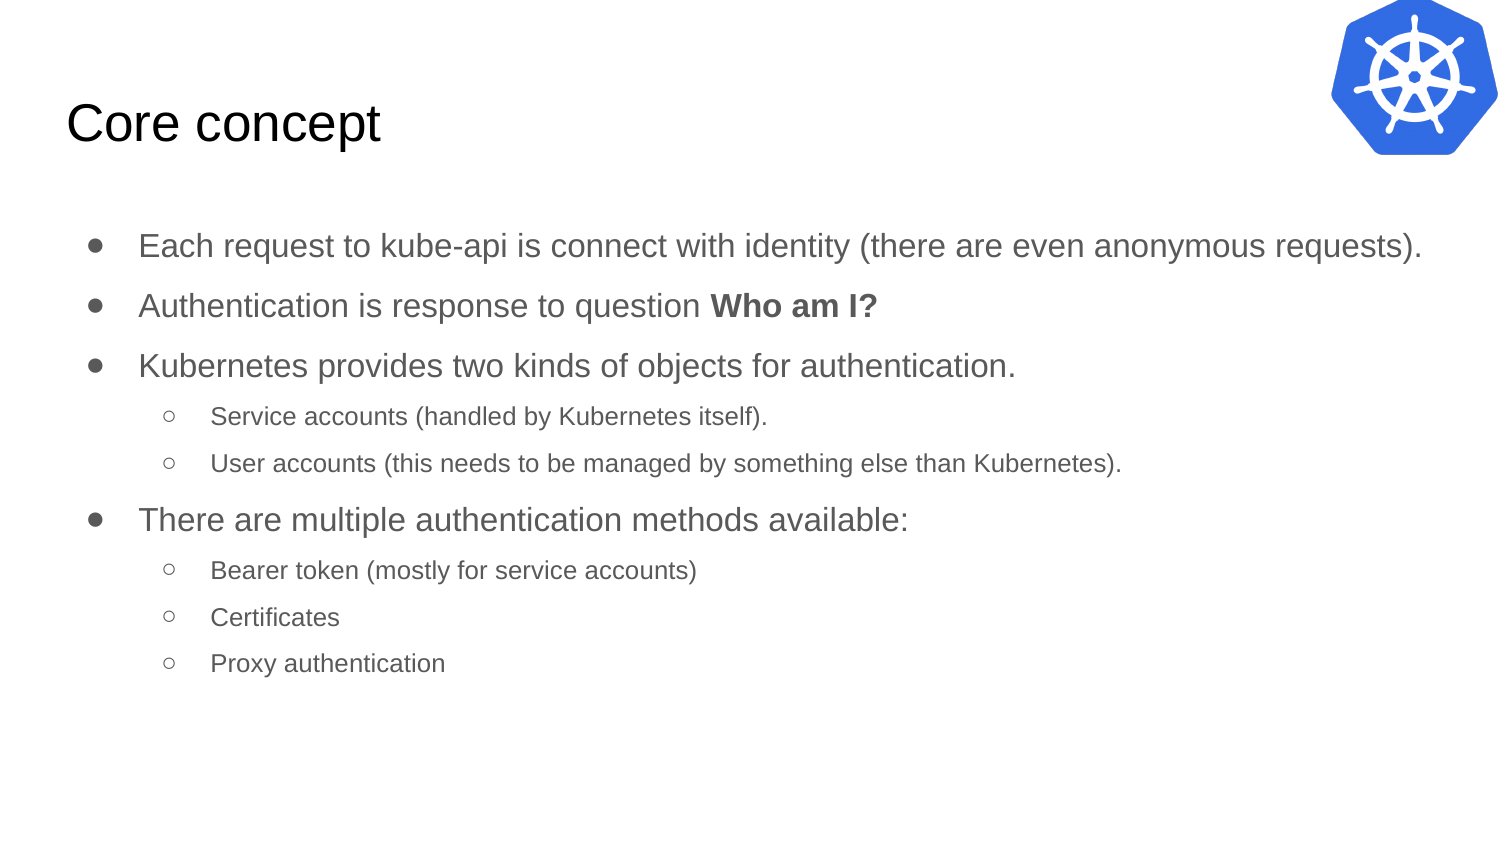

# Core concept
Each request to kube-api is connect with identity (there are even anonymous requests).
Authentication is response to question Who am I?
Kubernetes provides two kinds of objects for authentication.
Service accounts (handled by Kubernetes itself).
User accounts (this needs to be managed by something else than Kubernetes).
There are multiple authentication methods available:
Bearer token (mostly for service accounts)
Certificates
Proxy authentication